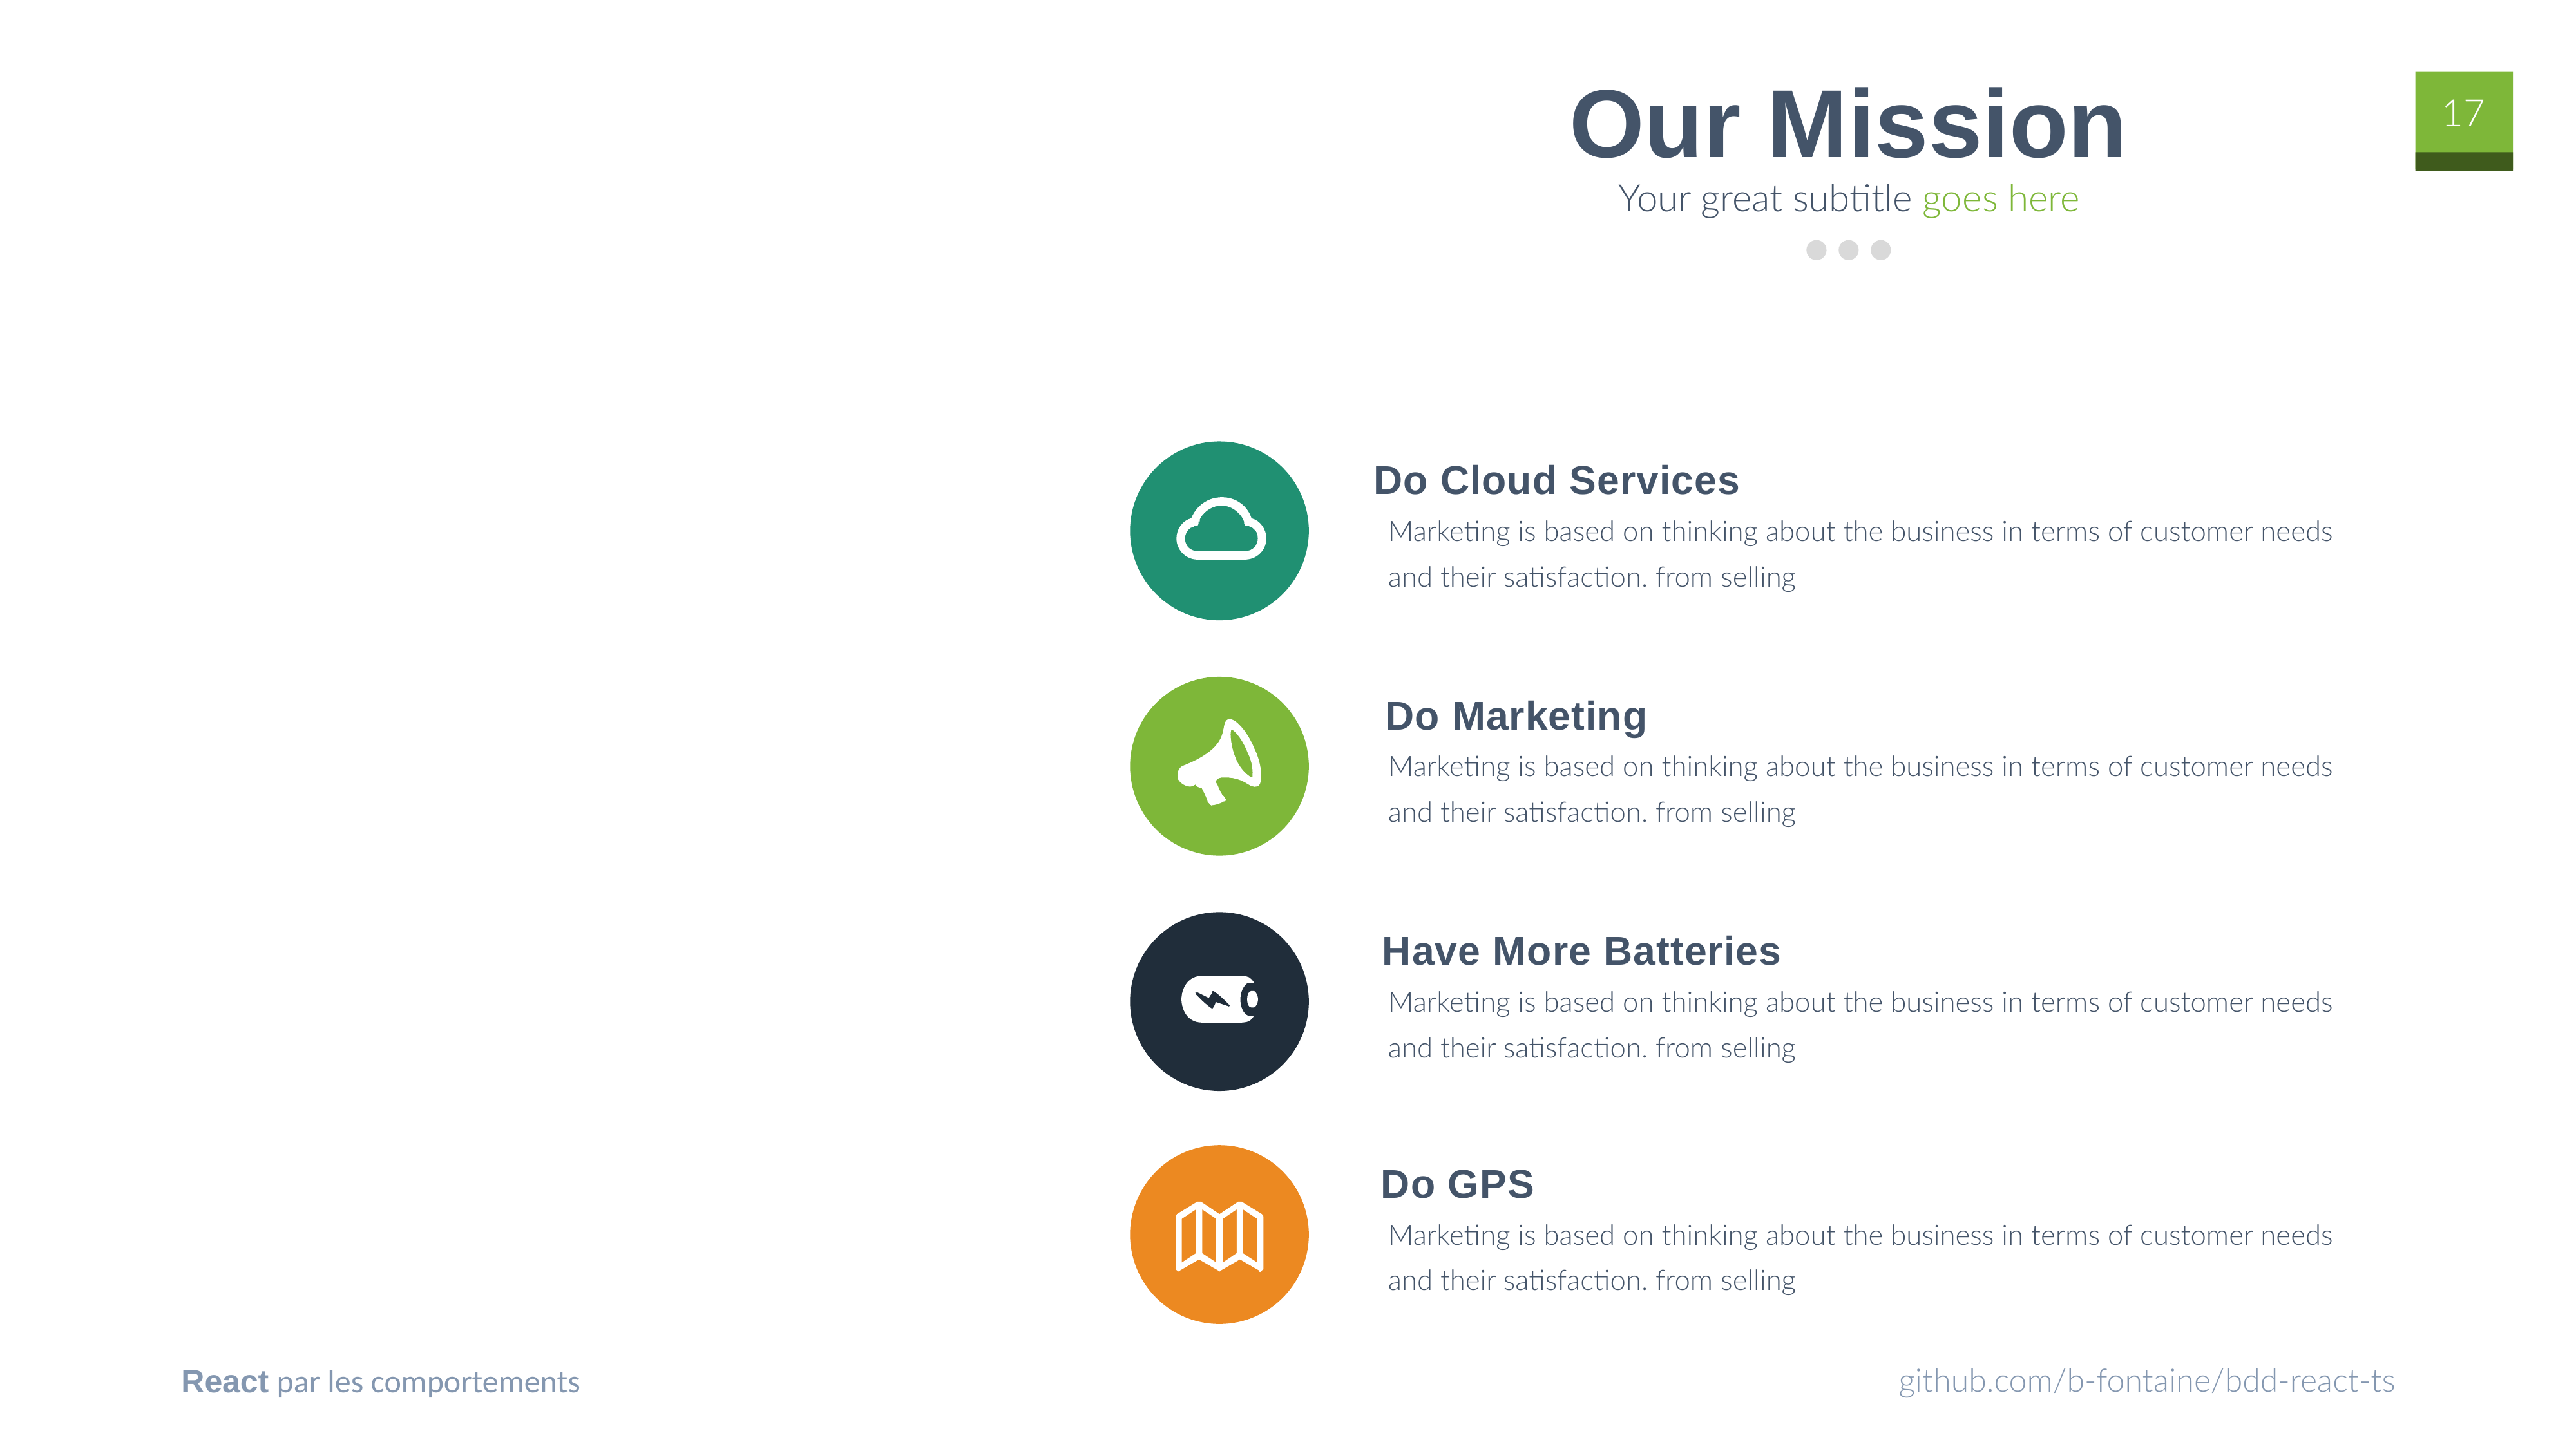

Our Mission
Your great subtitle goes here

Do Cloud Services

Marketing is based on thinking about the business in terms of customer needs and their satisfaction. from selling

Do Marketing

Marketing is based on thinking about the business in terms of customer needs and their satisfaction. from selling

Have More Batteries
Marketing is based on thinking about the business in terms of customer needs and their satisfaction. from selling

Do GPS

Marketing is based on thinking about the business in terms of customer needs and their satisfaction. from selling